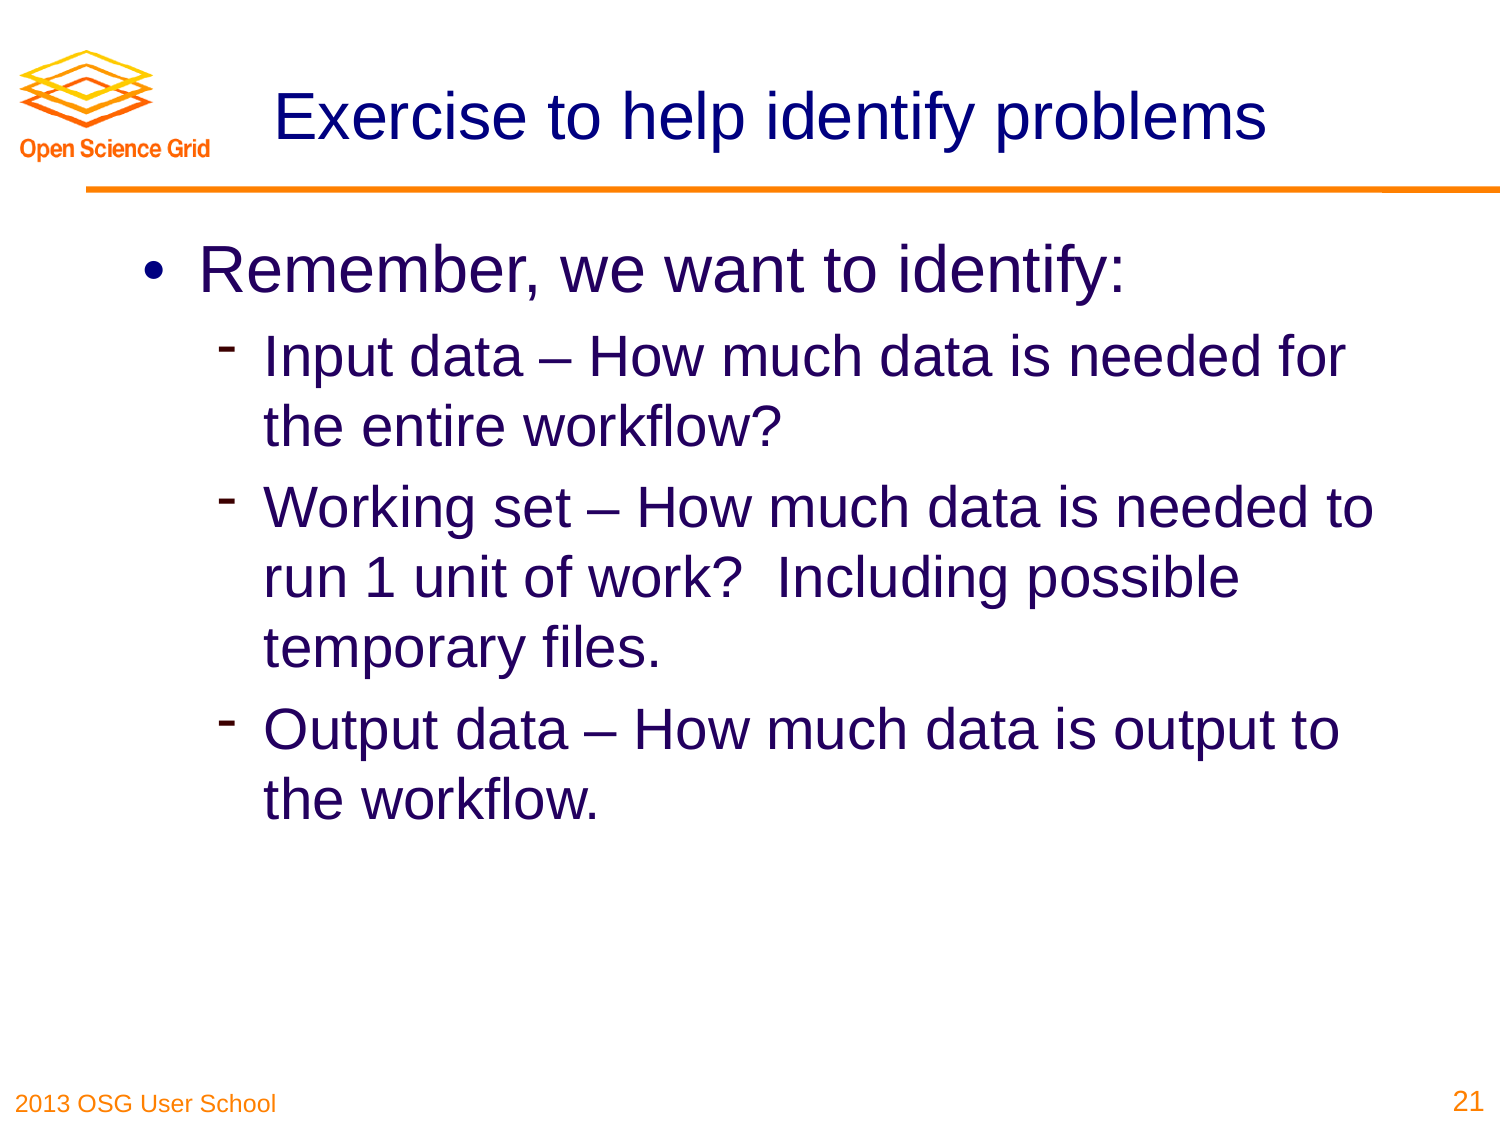

# Exercise to help identify problems
Remember, we want to identify:
Input data – How much data is needed for the entire workflow?
Working set – How much data is needed to run 1 unit of work?  Including possible temporary files.
Output data – How much data is output to the workflow.

21